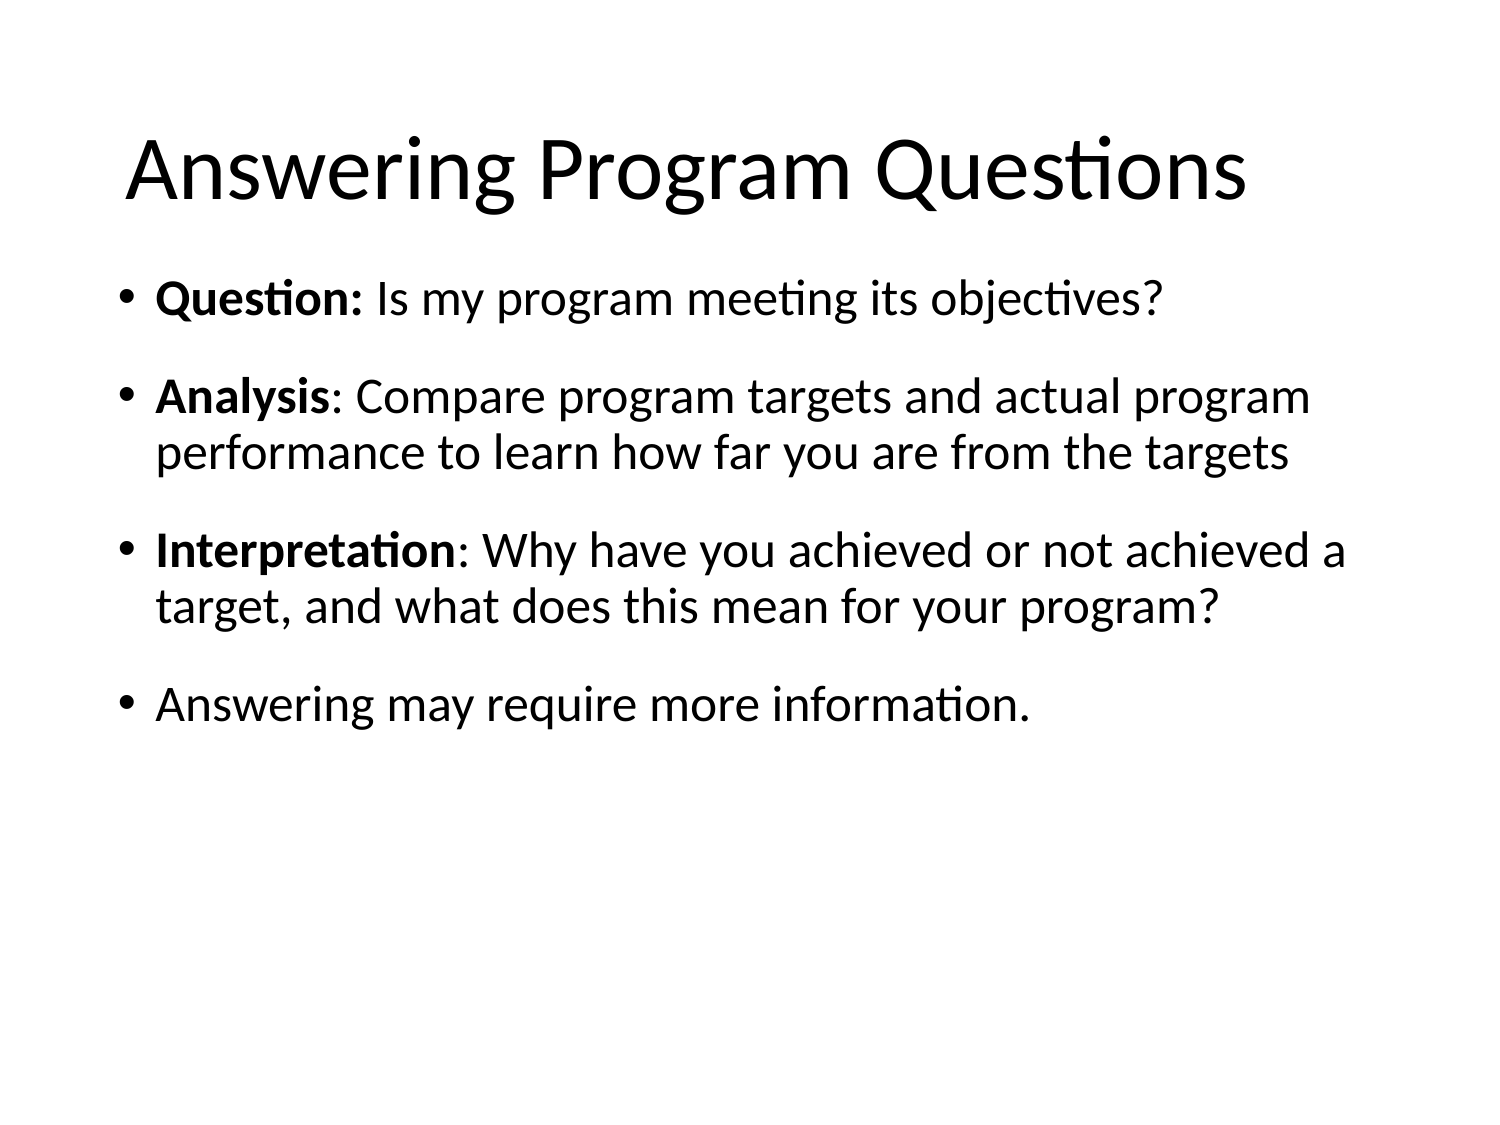

# Answering Program Questions
Question: Is my program meeting its objectives?
Analysis: Compare program targets and actual program performance to learn how far you are from the targets
Interpretation: Why have you achieved or not achieved a target, and what does this mean for your program?
Answering may require more information.